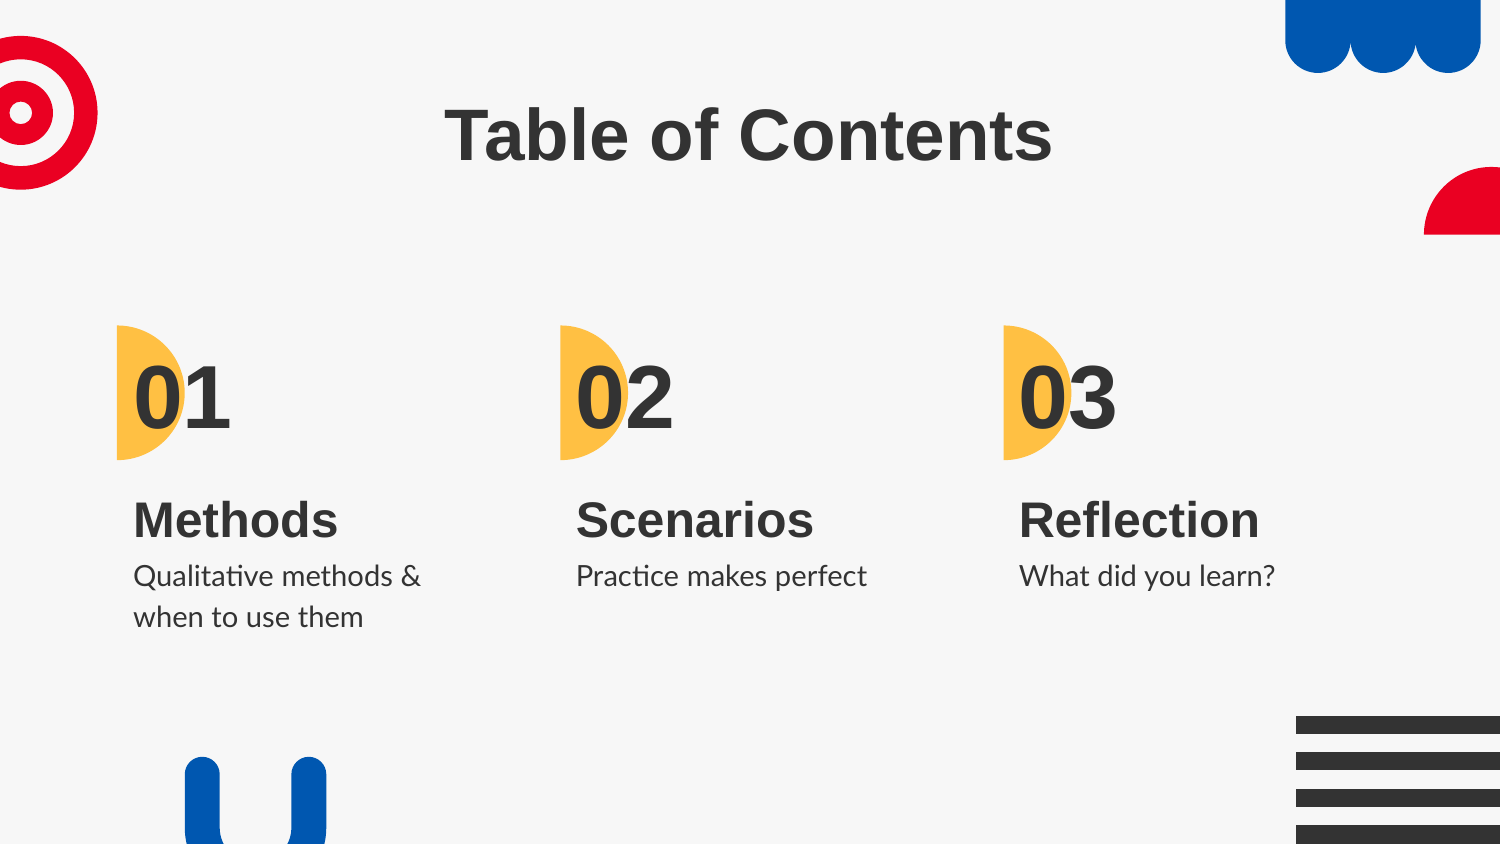

# Table of Contents

01
02
03
Methods
Scenarios
Reflection
Qualitative methods & when to use them
Practice makes perfect
What did you learn?